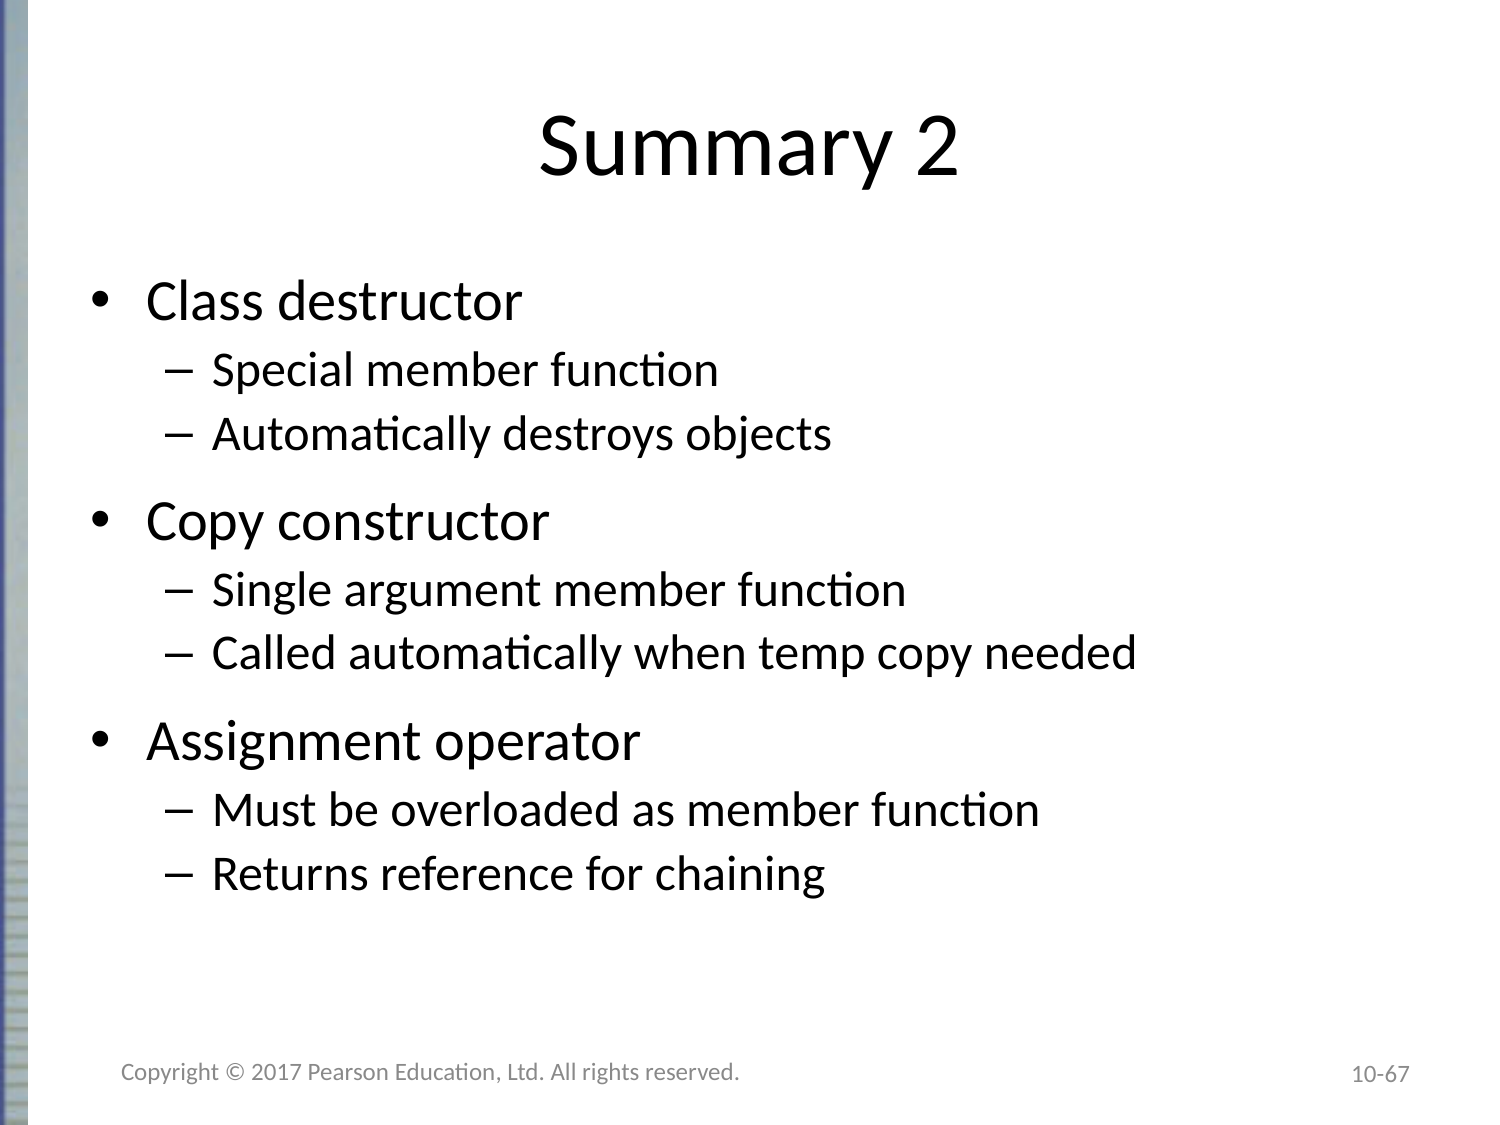

# Summary 2
Class destructor
Special member function
Automatically destroys objects
Copy constructor
Single argument member function
Called automatically when temp copy needed
Assignment operator
Must be overloaded as member function
Returns reference for chaining
Copyright © 2017 Pearson Education, Ltd. All rights reserved.
10-67